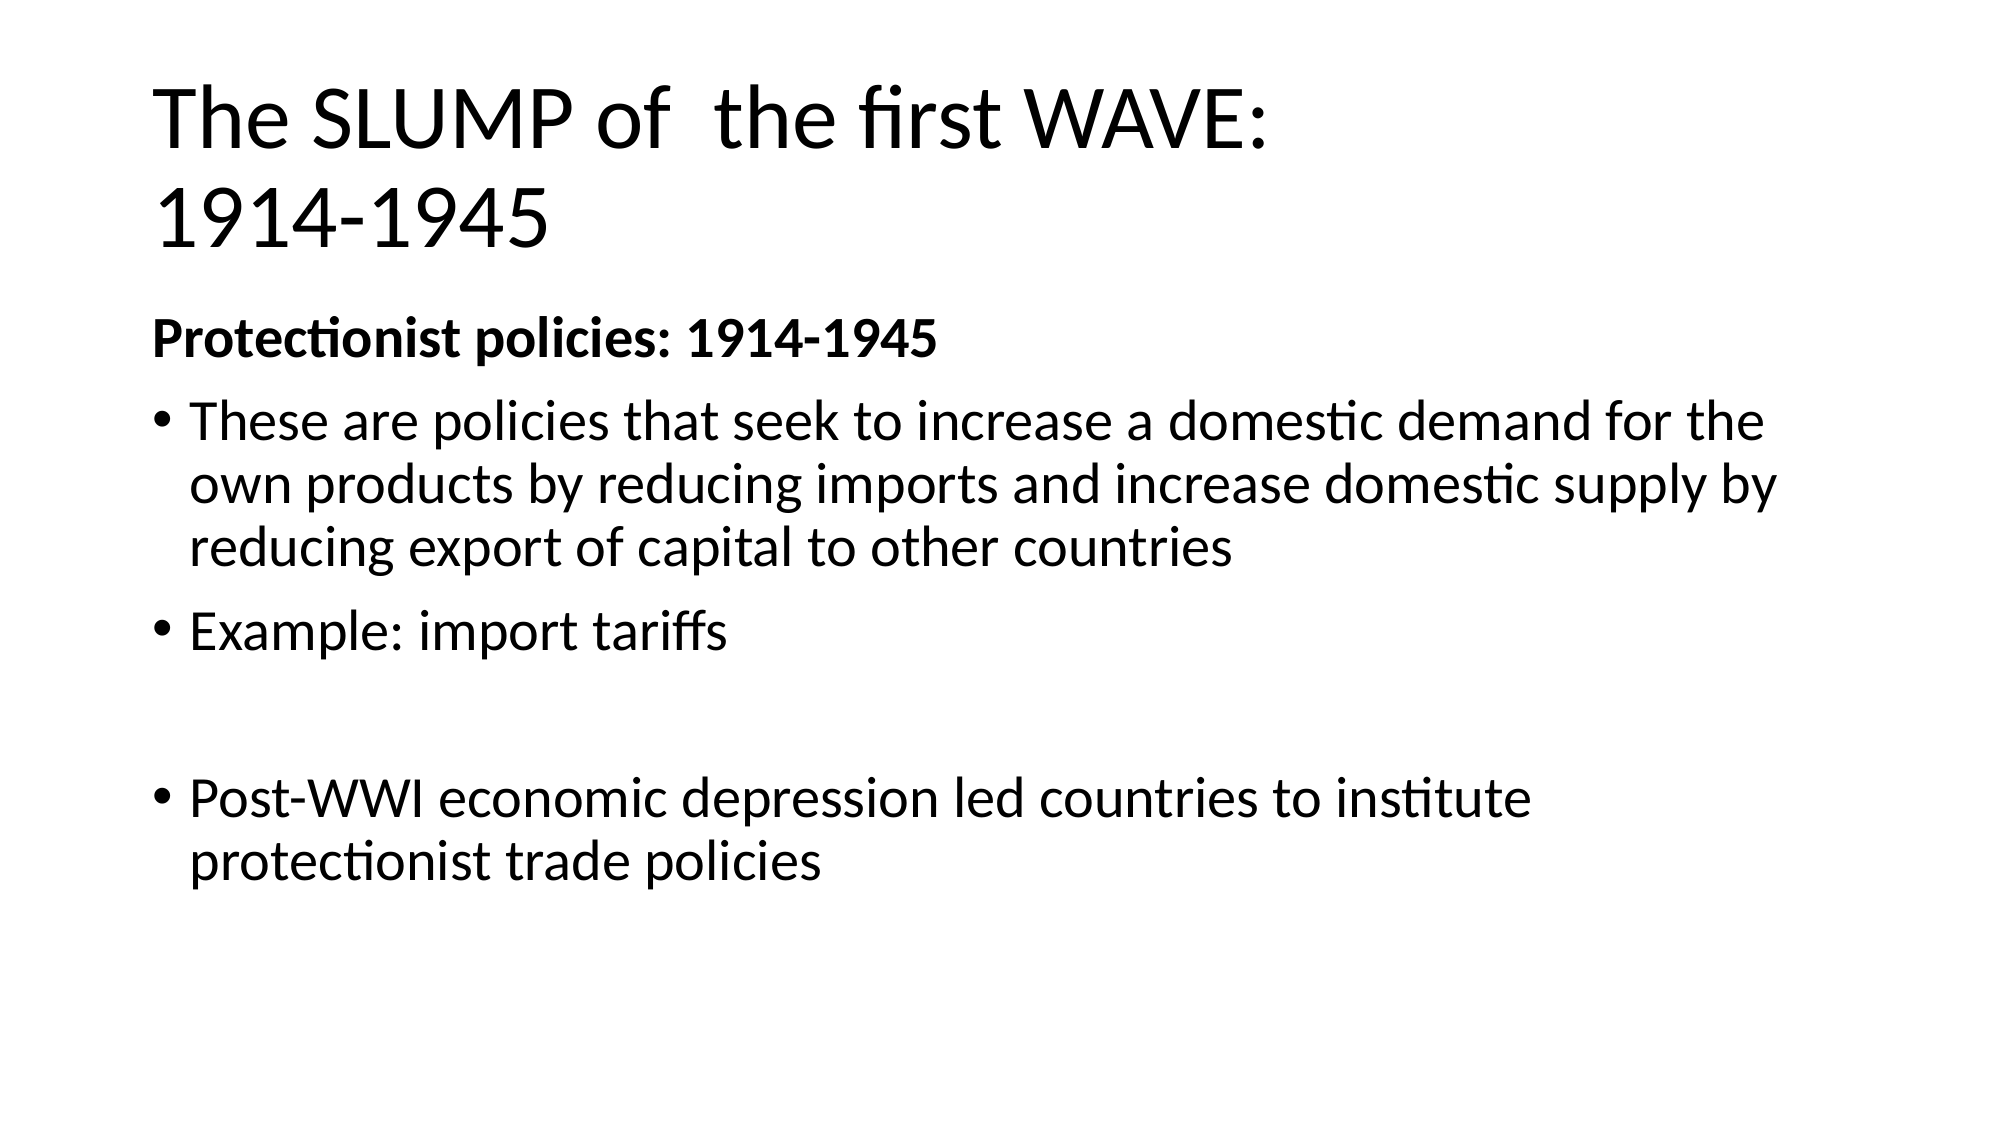

# The SLUMP of  the first WAVE: 1914-1945
Protectionist policies: 1914-1945
These are policies that seek to increase a domestic demand for the own products by reducing imports and increase domestic supply by reducing export of capital to other countries
Example: import tariffs

Post-WWI economic depression led countries to institute protectionist trade policies